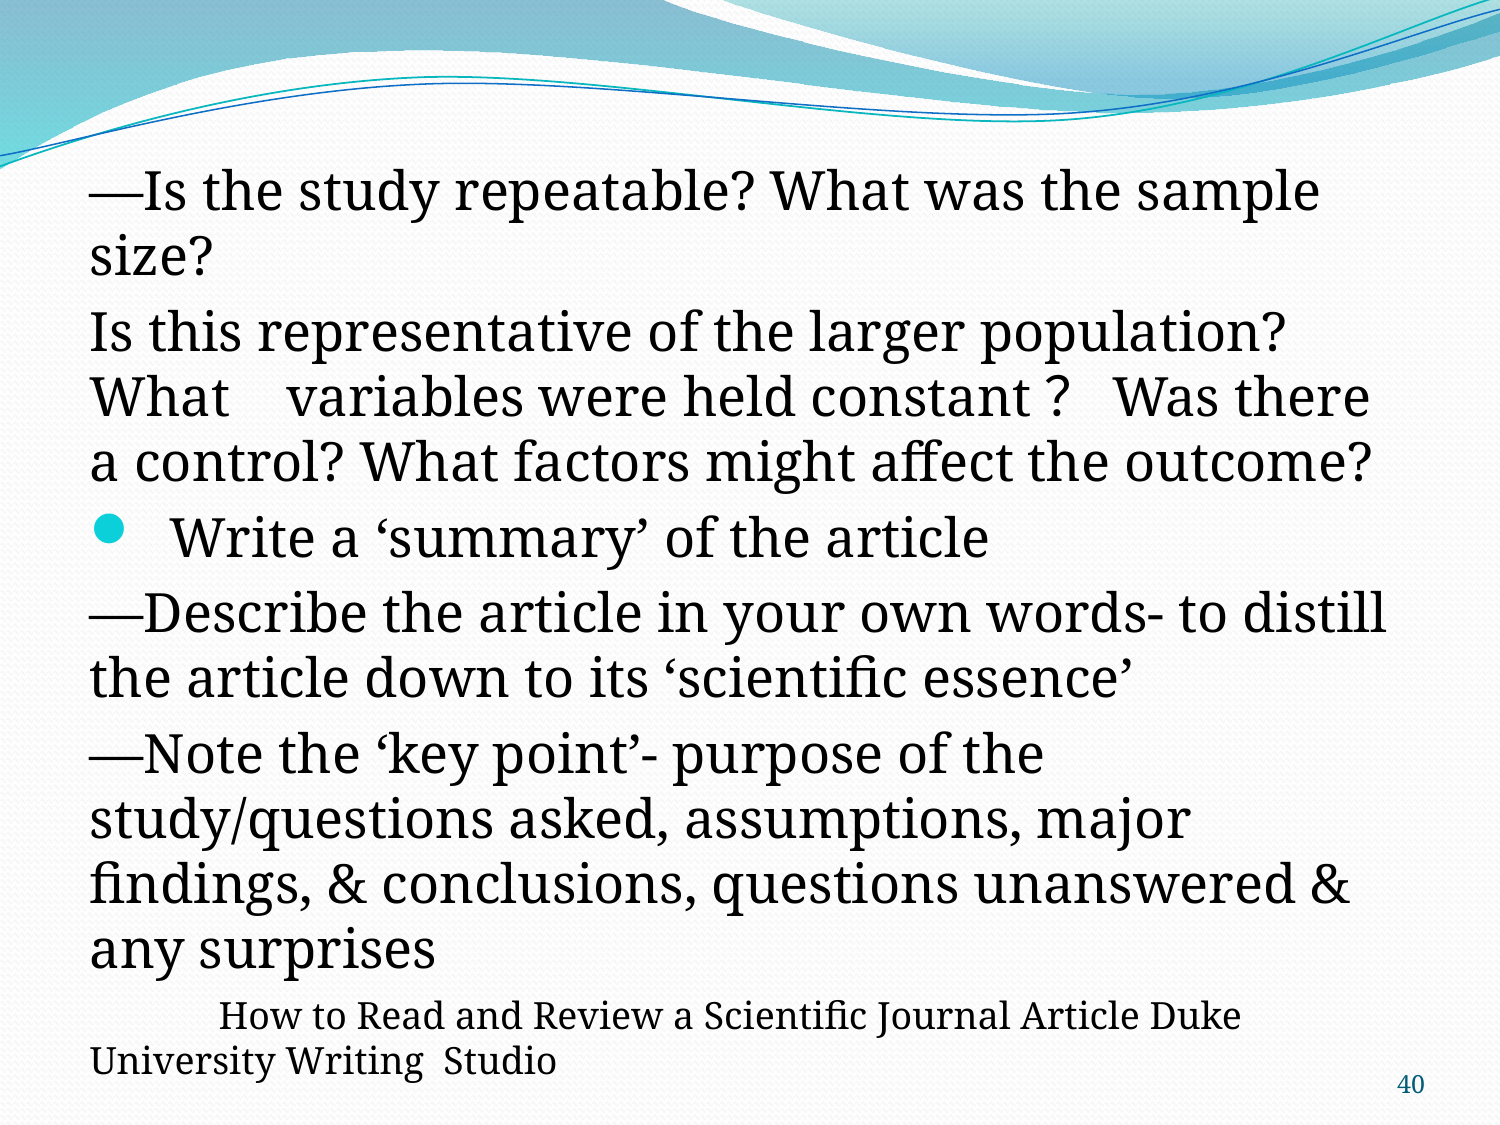

—Is the study repeatable? What was the sample size?
Is this representative of the larger population? What    variables were held constant？Was there a control? What factors might affect the outcome?
  Write a ‘summary’ of the article
—Describe the article in your own words- to distill the article down to its ‘scientific essence’
—Note the ‘key point’- purpose of the study/questions asked, assumptions, major findings, & conclusions, questions unanswered & any surprises
            How to Read and Review a Scientific Journal Article Duke University Writing  Studio
         twp.duke.edu/uploads/media_items/scientificarticlereview.original.pdf
         (accessed 05 November 2013)
40